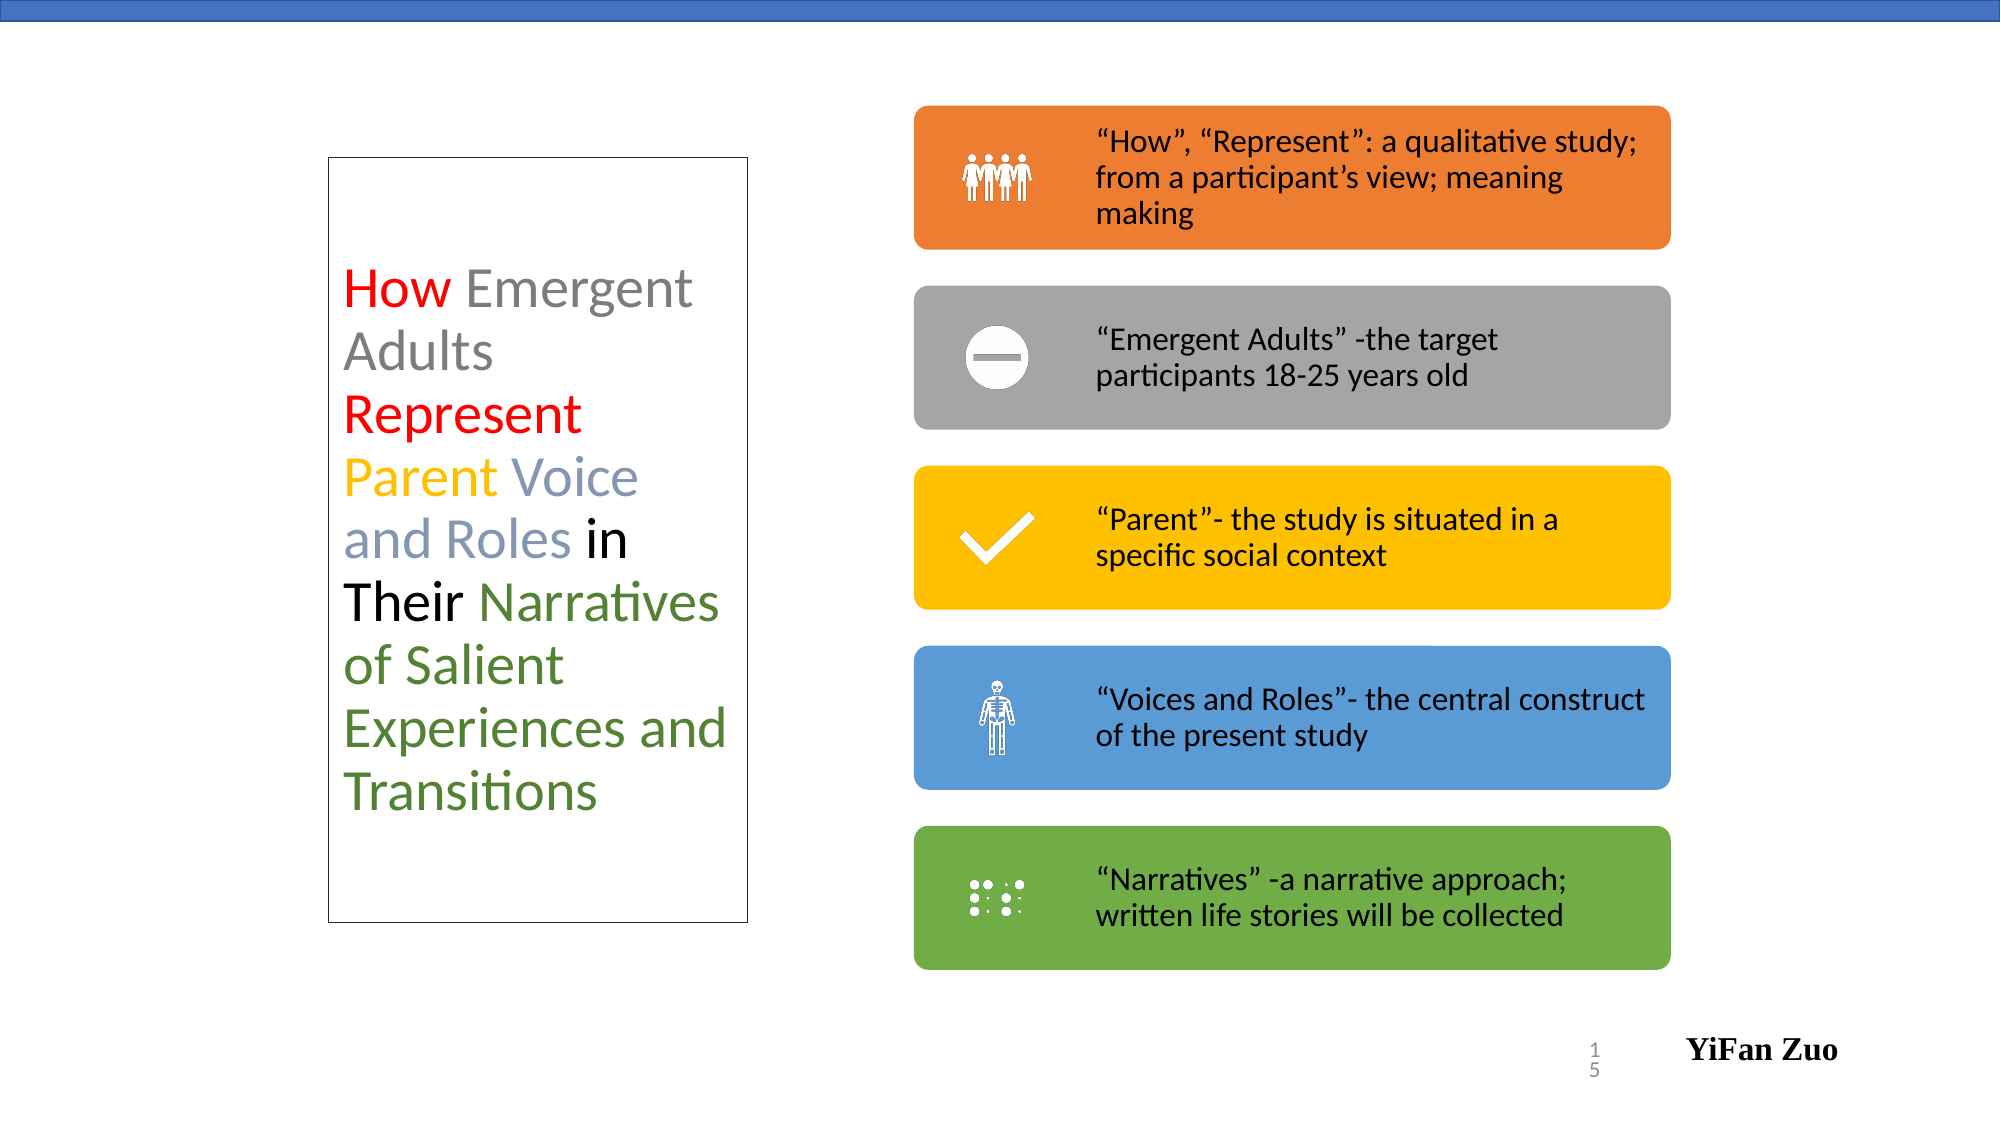

“How”, “Represent”: a qualitative study; from a participant’s view; meaning making
“Emergent Adults” -the target participants 18-25 years old
“Parent”- the study is situated in a specific social context
“Voices and Roles”- the central construct of the present study
“Narratives” -a narrative approach; written life stories will be collected
# How Emergent Adults Represent Parent Voice and Roles in Their Narratives of Salient Experiences and Transitions
15
YiFan Zuo